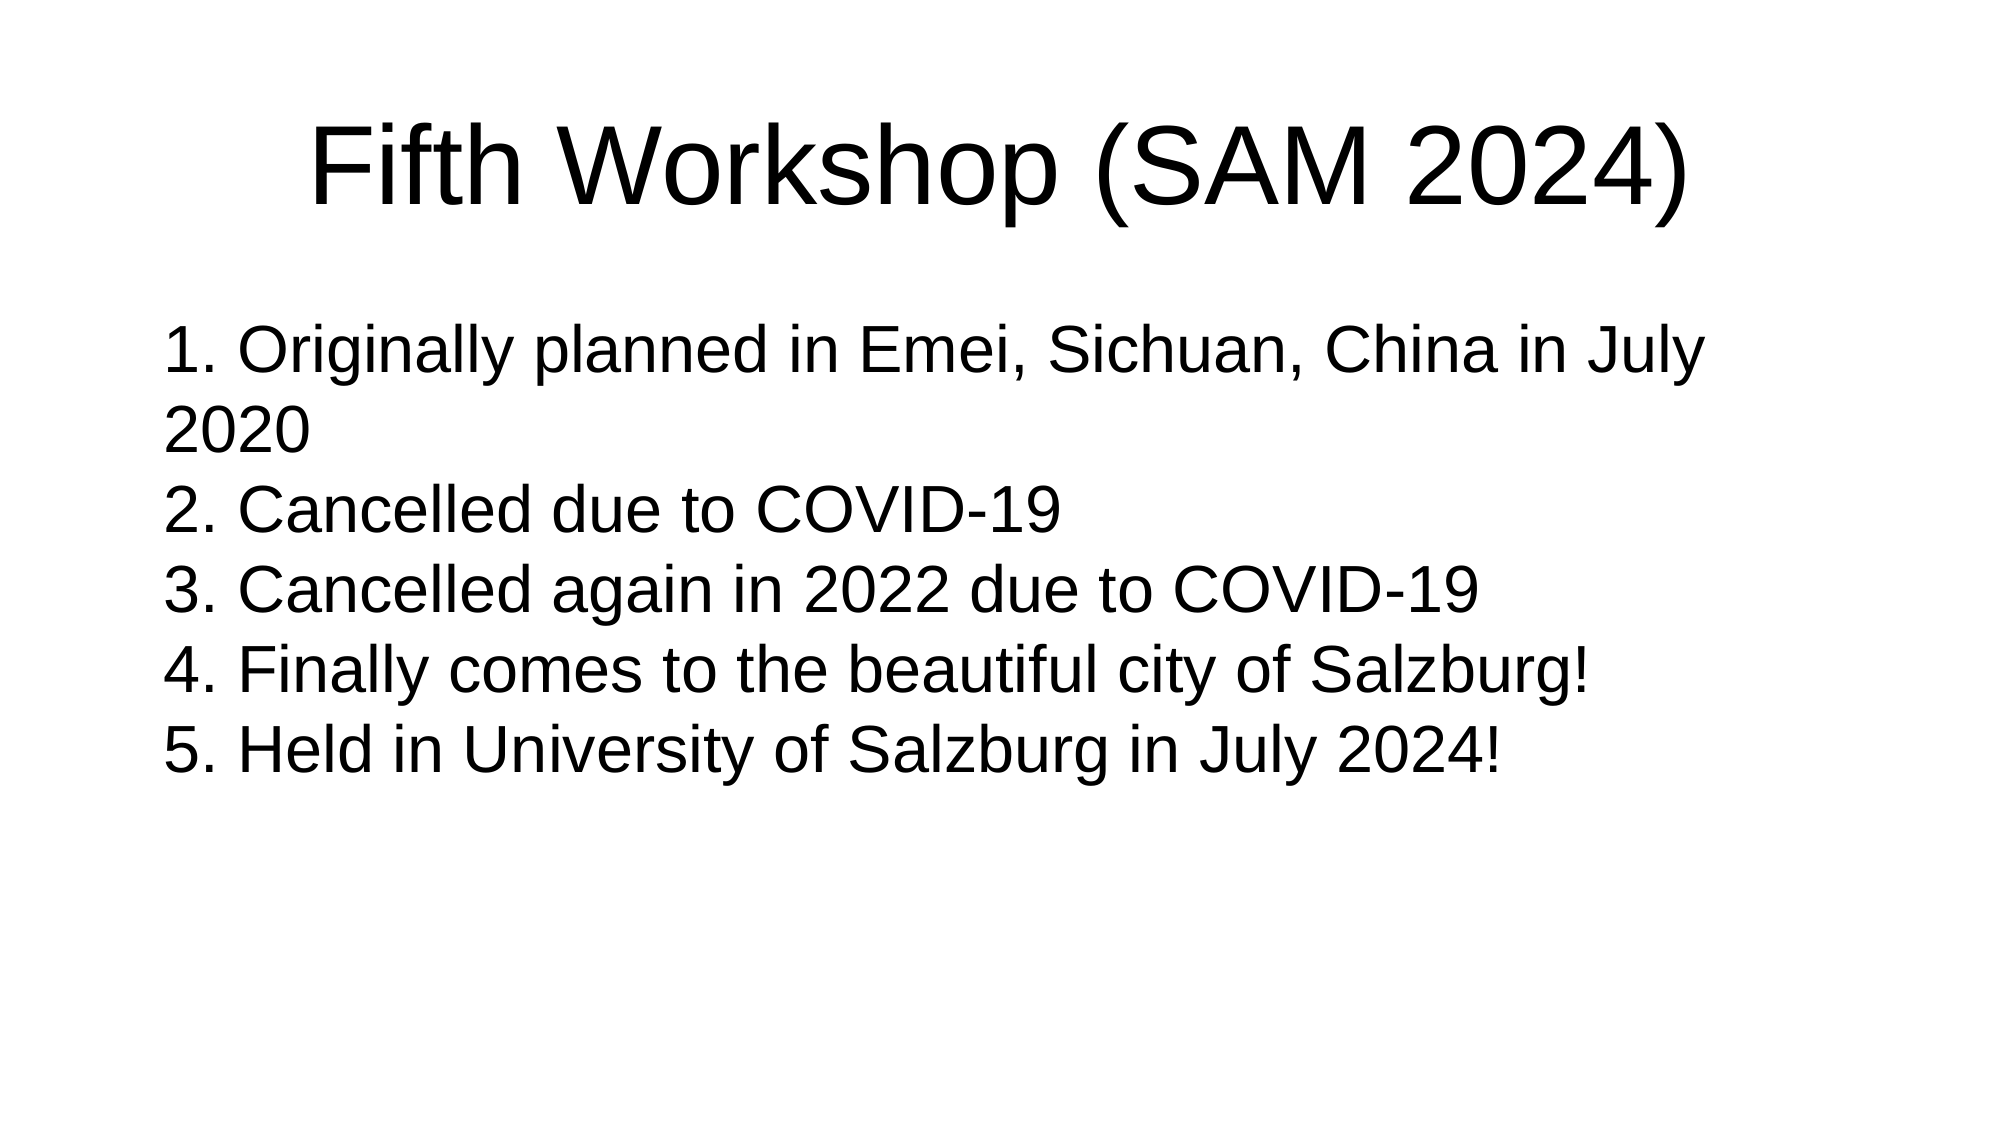

# Fifth Workshop (SAM 2024)
1. Originally planned in Emei, Sichuan, China in July 2020
2. Cancelled due to COVID-19
3. Cancelled again in 2022 due to COVID-19
4. Finally comes to the beautiful city of Salzburg!
5. Held in University of Salzburg in July 2024!